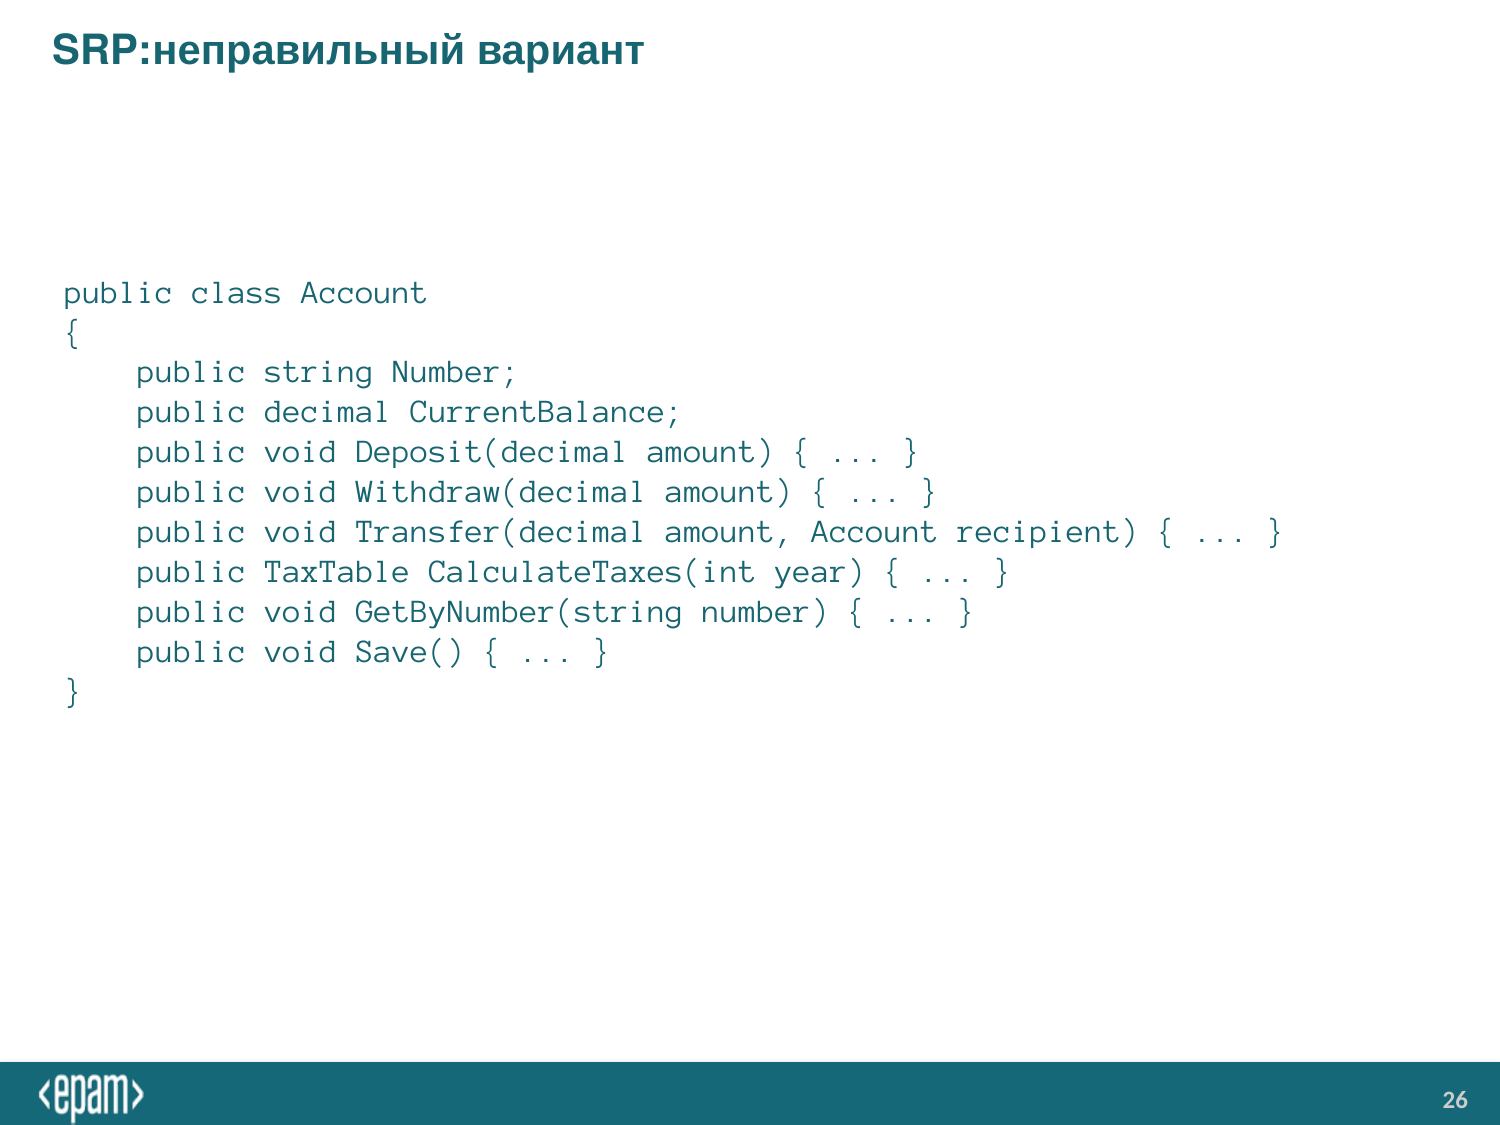

# SRP:неправильный вариант
public class Account
{
    public string Number;
    public decimal CurrentBalance;
    public void Deposit(decimal amount) { ... }
    public void Withdraw(decimal amount) { ... }
    public void Transfer(decimal amount, Account recipient) { ... }
    public TaxTable CalculateTaxes(int year) { ... }
    public void GetByNumber(string number) { ... }
    public void Save() { ... }
}